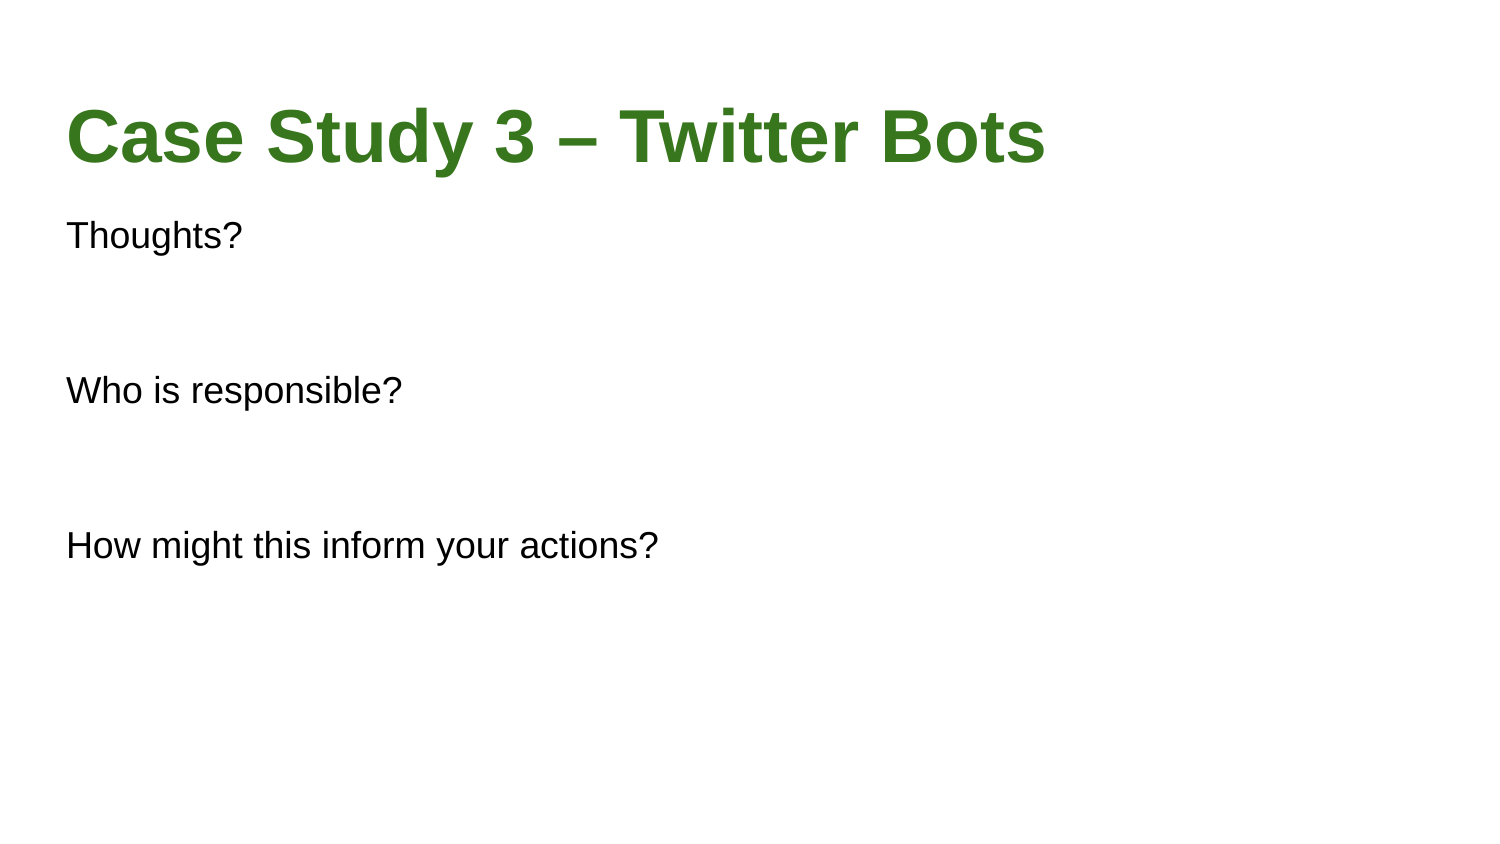

# Case Study 3 – Twitter Bots
Thoughts?

Who is responsible?

How might this inform your actions?